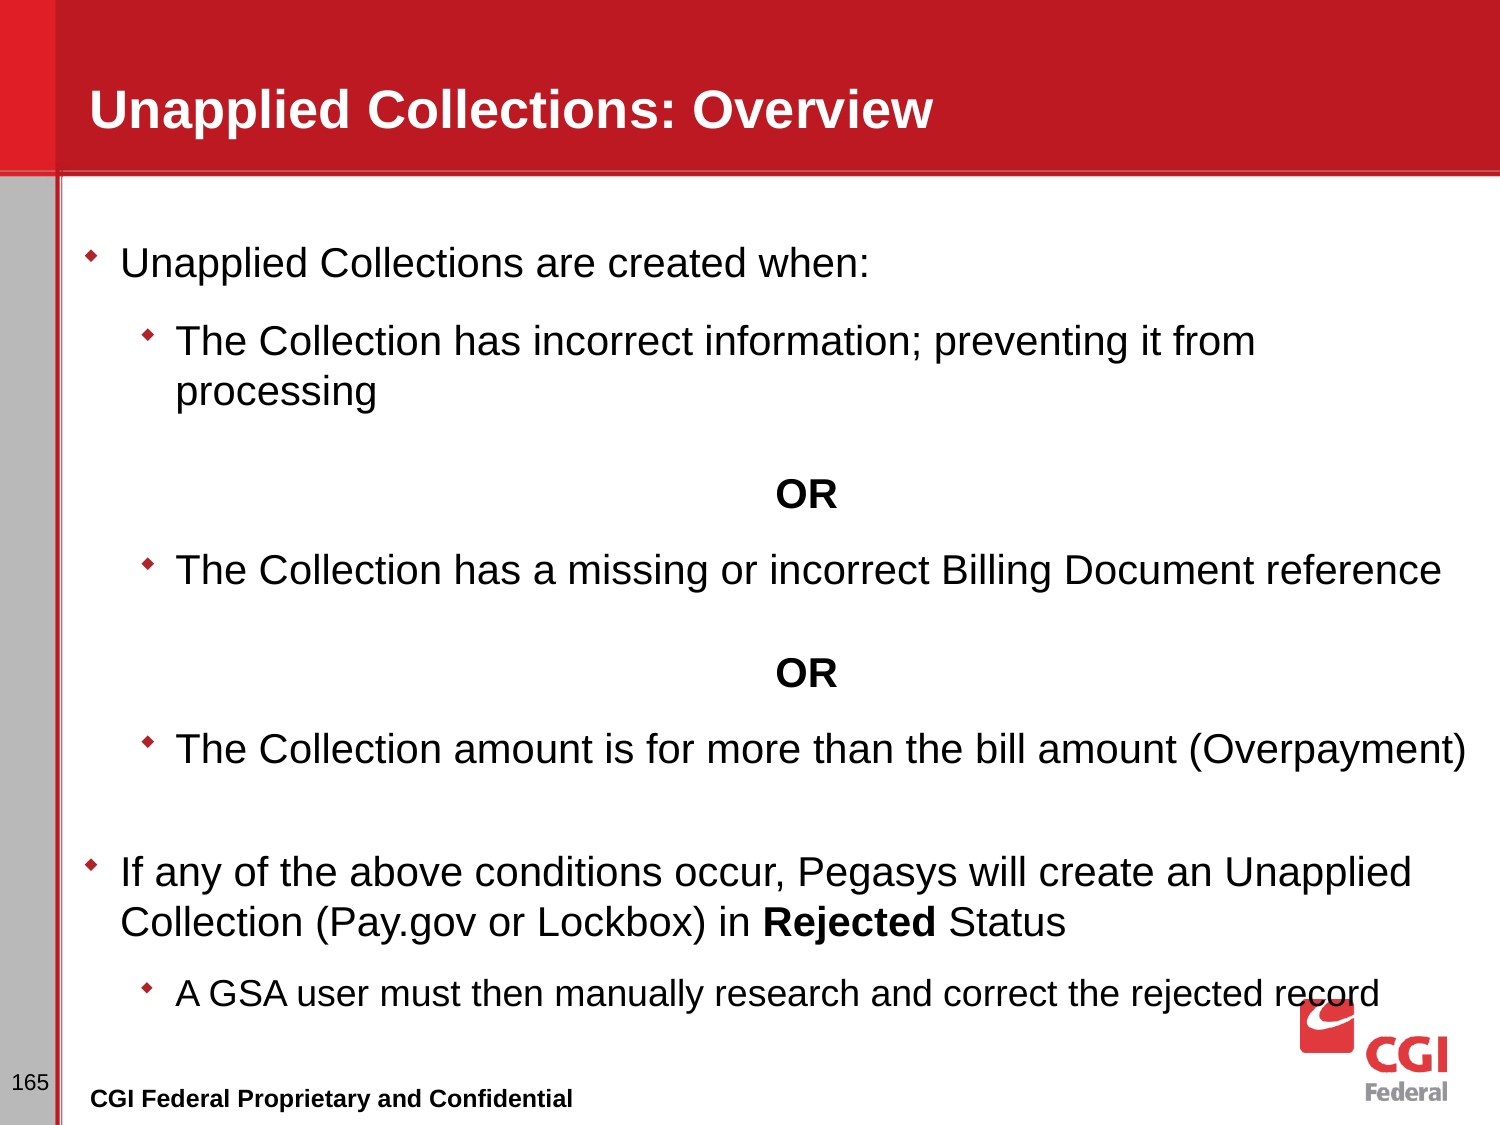

# Unapplied Collections: Overview
Unapplied Collections are created when:

The Collection has incorrect information; preventing it from processing

					OR

The Collection has a missing or incorrect Billing Document reference

					OR

The Collection amount is for more than the bill amount (Overpayment)

If any of the above conditions occur, Pegasys will create an Unapplied Collection (Pay.gov or Lockbox) in Rejected Status

A GSA user must then manually research and correct the rejected record
165
CGI Federal Proprietary and Confidential